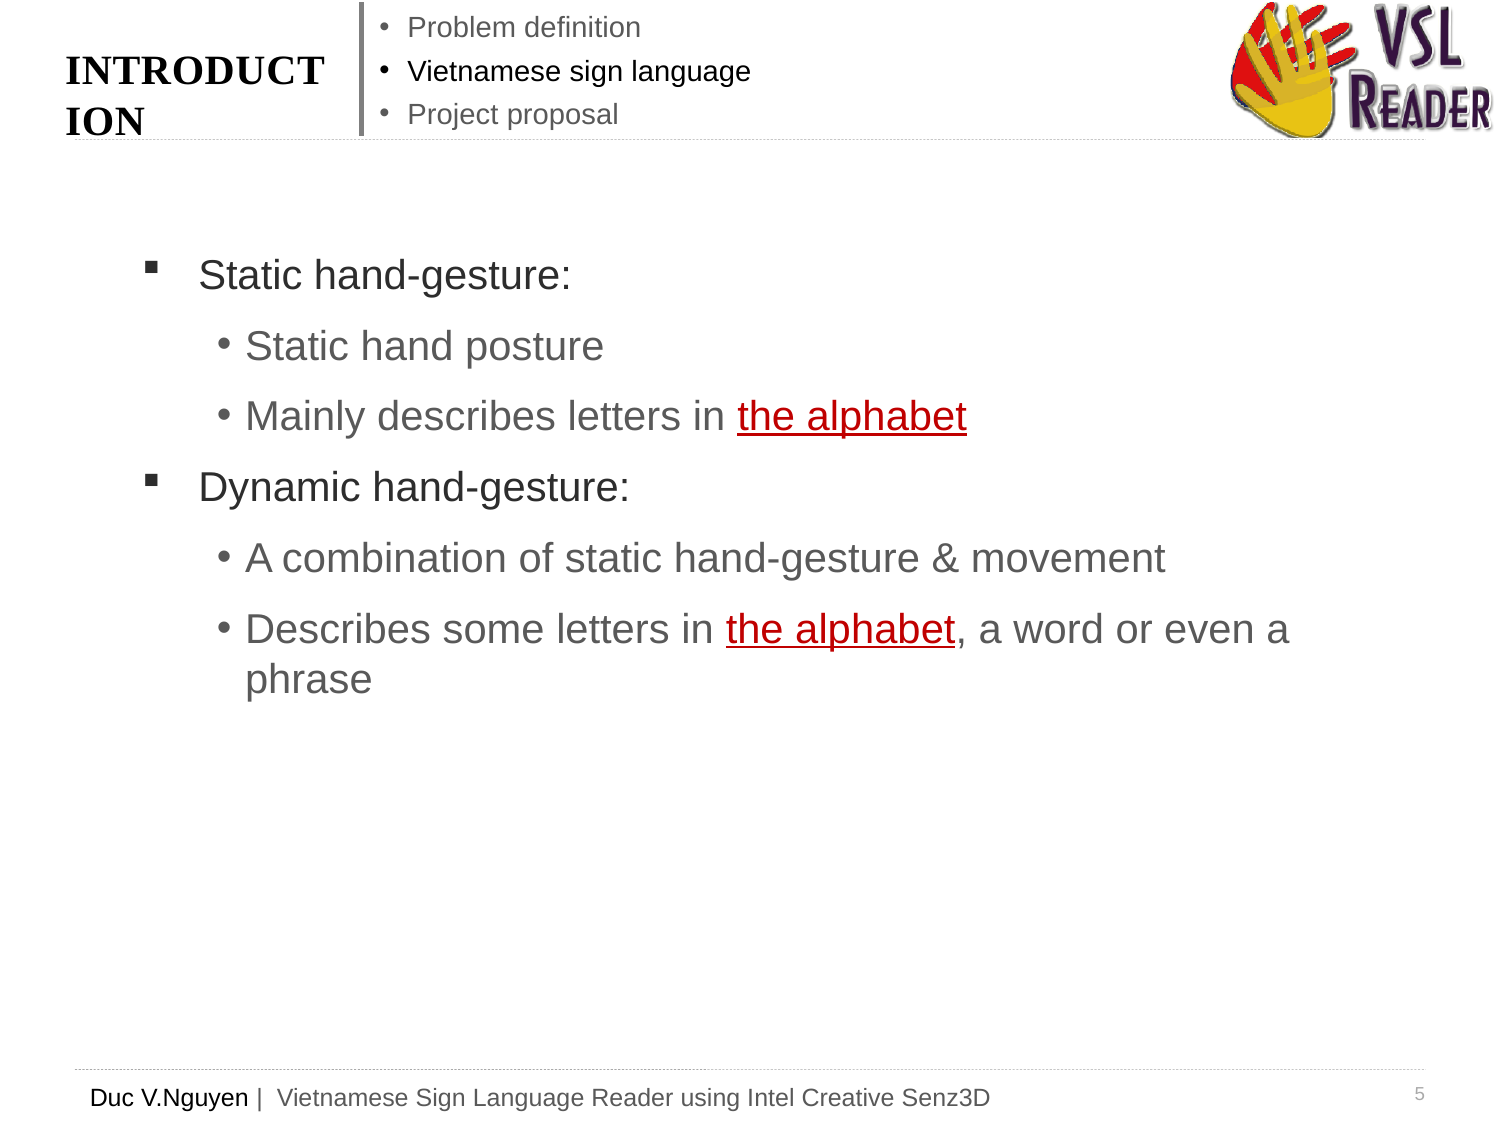

Problem definition
Vietnamese sign language
Project proposal

Introduction
Static hand-gesture:
Static hand posture
Mainly describes letters in the alphabet
Dynamic hand-gesture:
A combination of static hand-gesture & movement
Describes some letters in the alphabet, a word or even a phrase
5